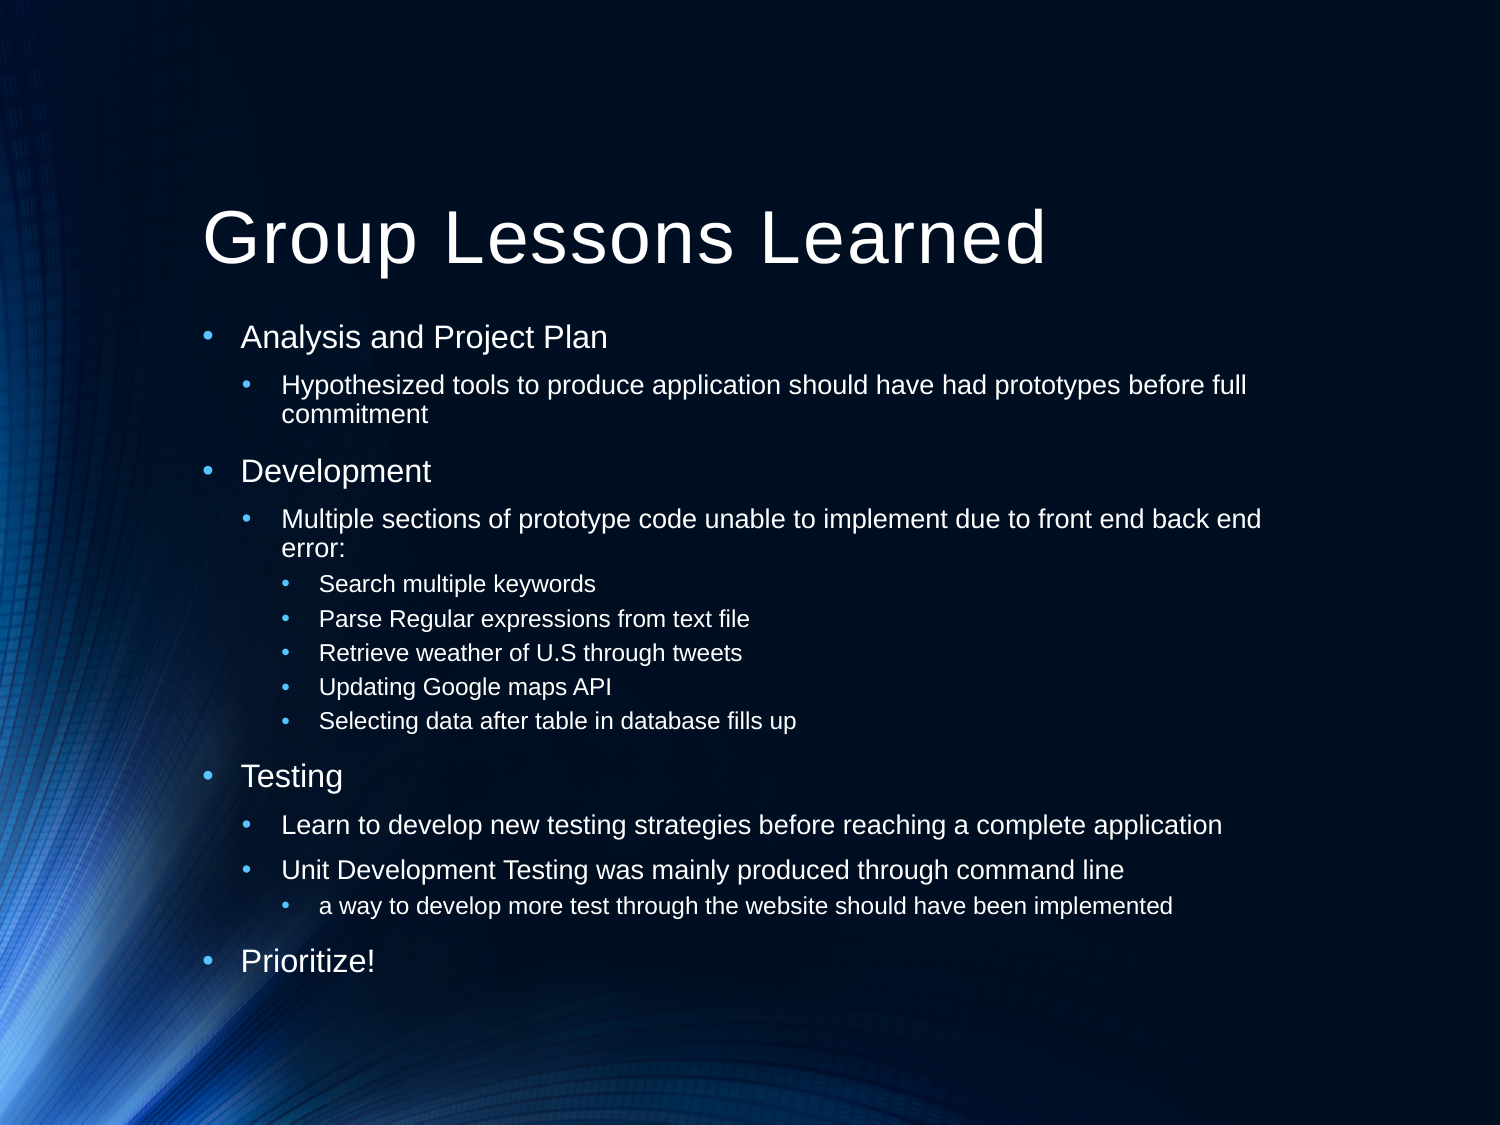

# Group Lessons Learned
Analysis and Project Plan
Hypothesized tools to produce application should have had prototypes before full commitment
Development
Multiple sections of prototype code unable to implement due to front end back end error:
Search multiple keywords
Parse Regular expressions from text file
Retrieve weather of U.S through tweets
Updating Google maps API
Selecting data after table in database fills up
Testing
Learn to develop new testing strategies before reaching a complete application
Unit Development Testing was mainly produced through command line
a way to develop more test through the website should have been implemented
Prioritize!